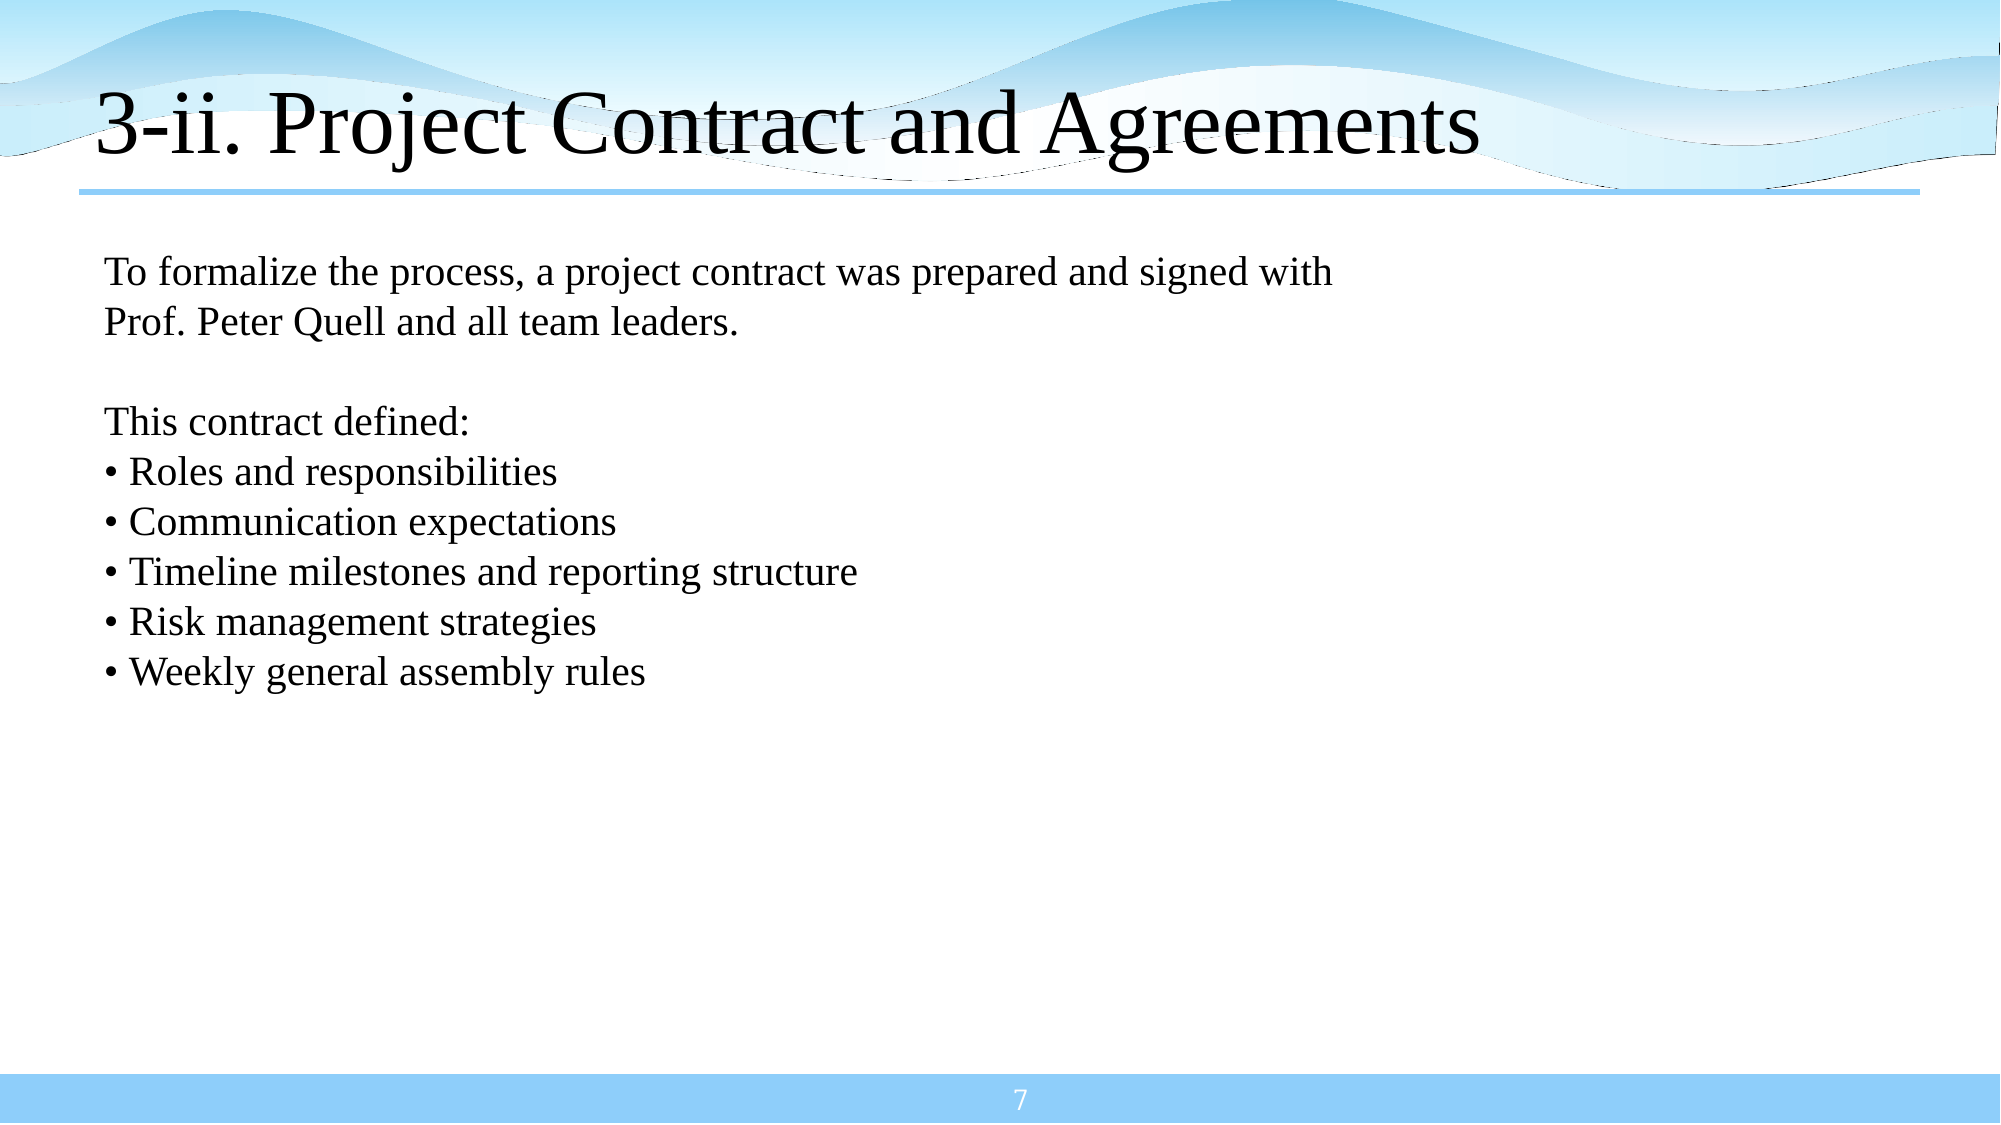

# 3-ii. Project Contract and Agreements

To formalize the process, a project contract was prepared and signed with
Prof. Peter Quell and all team leaders.

This contract defined:
• Roles and responsibilities
• Communication expectations
• Timeline milestones and reporting structure
• Risk management strategies
• Weekly general assembly rules
7